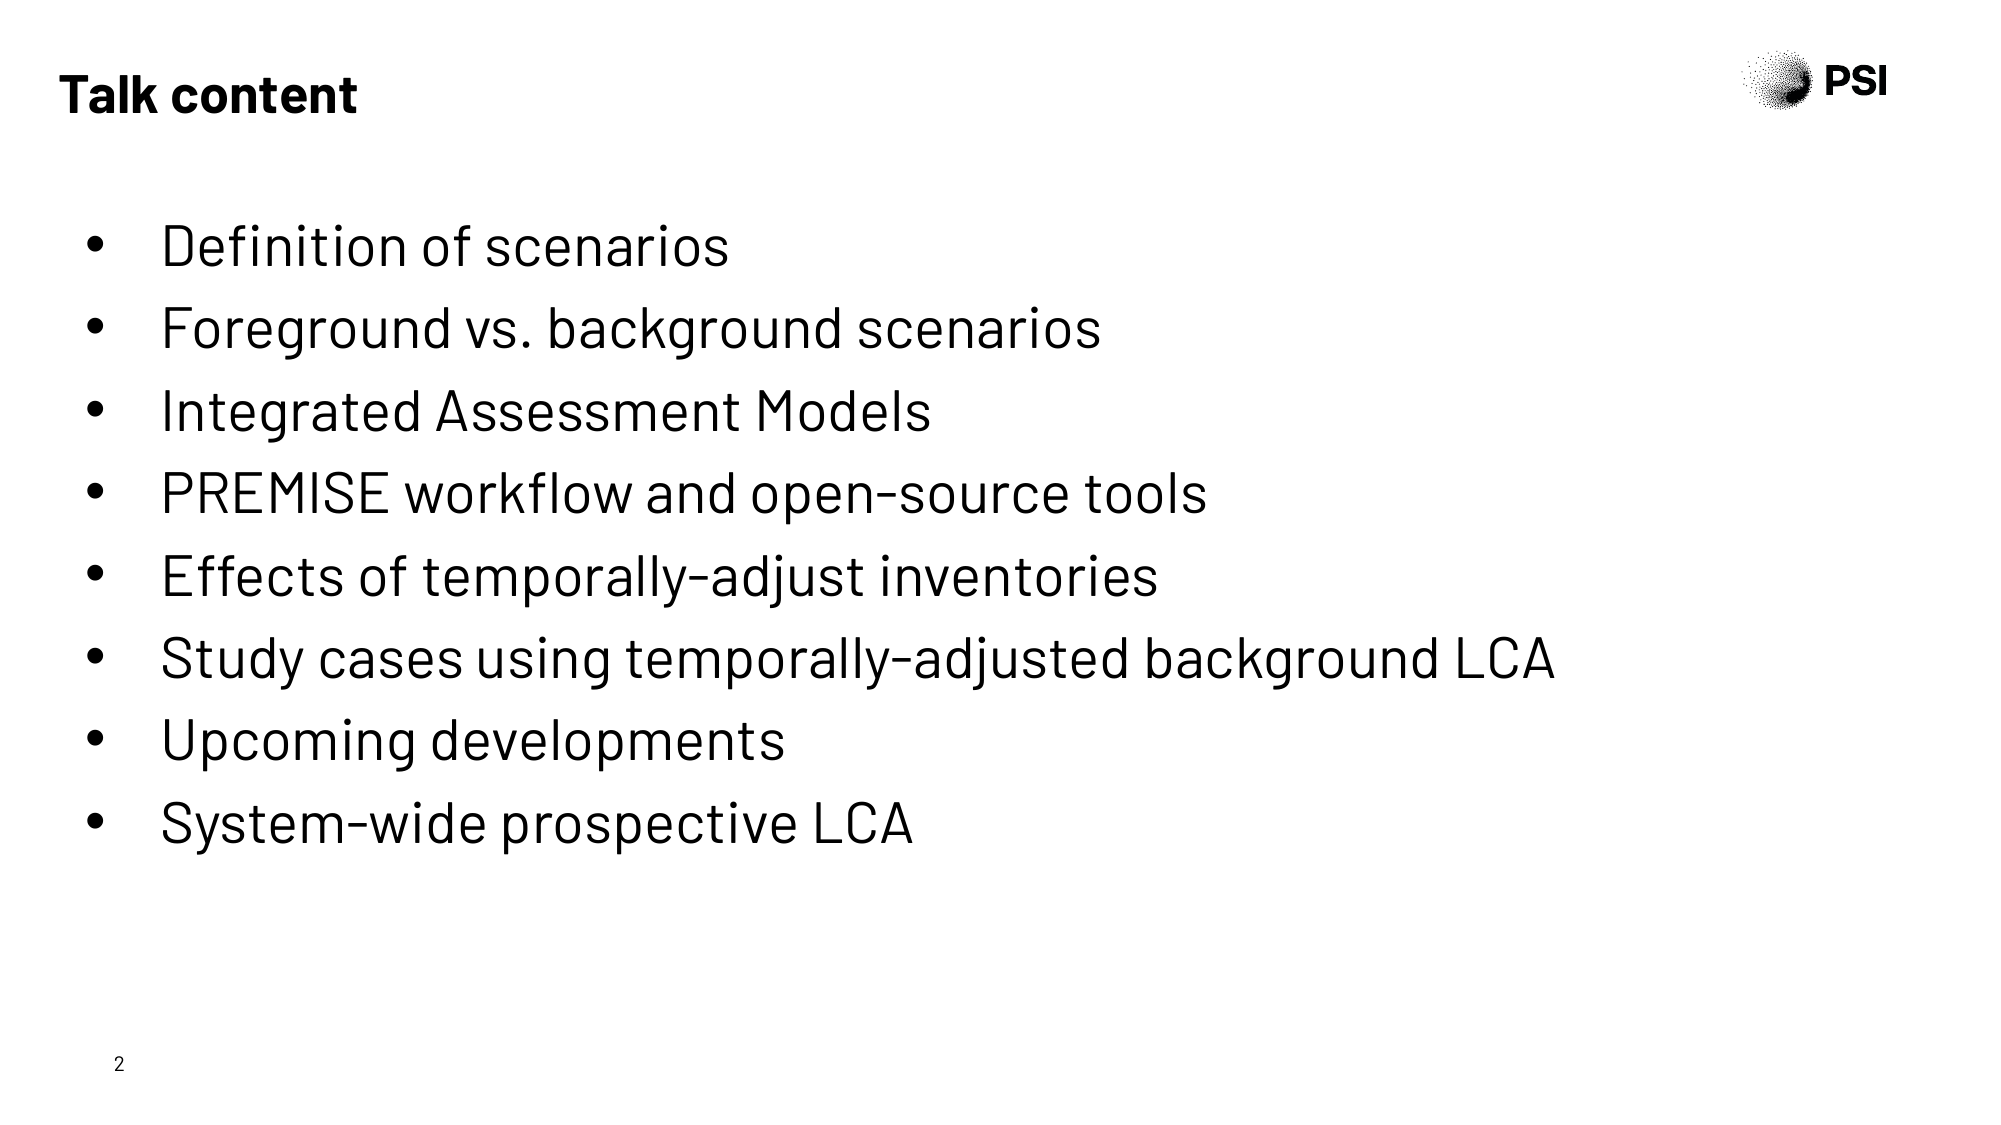

# Talk content
Definition of scenarios
Foreground vs. background scenarios
Integrated Assessment Models
PREMISE workflow and open-source tools
Effects of temporally-adjust inventories
Study cases using temporally-adjusted background LCA
Upcoming developments
System-wide prospective LCA

2